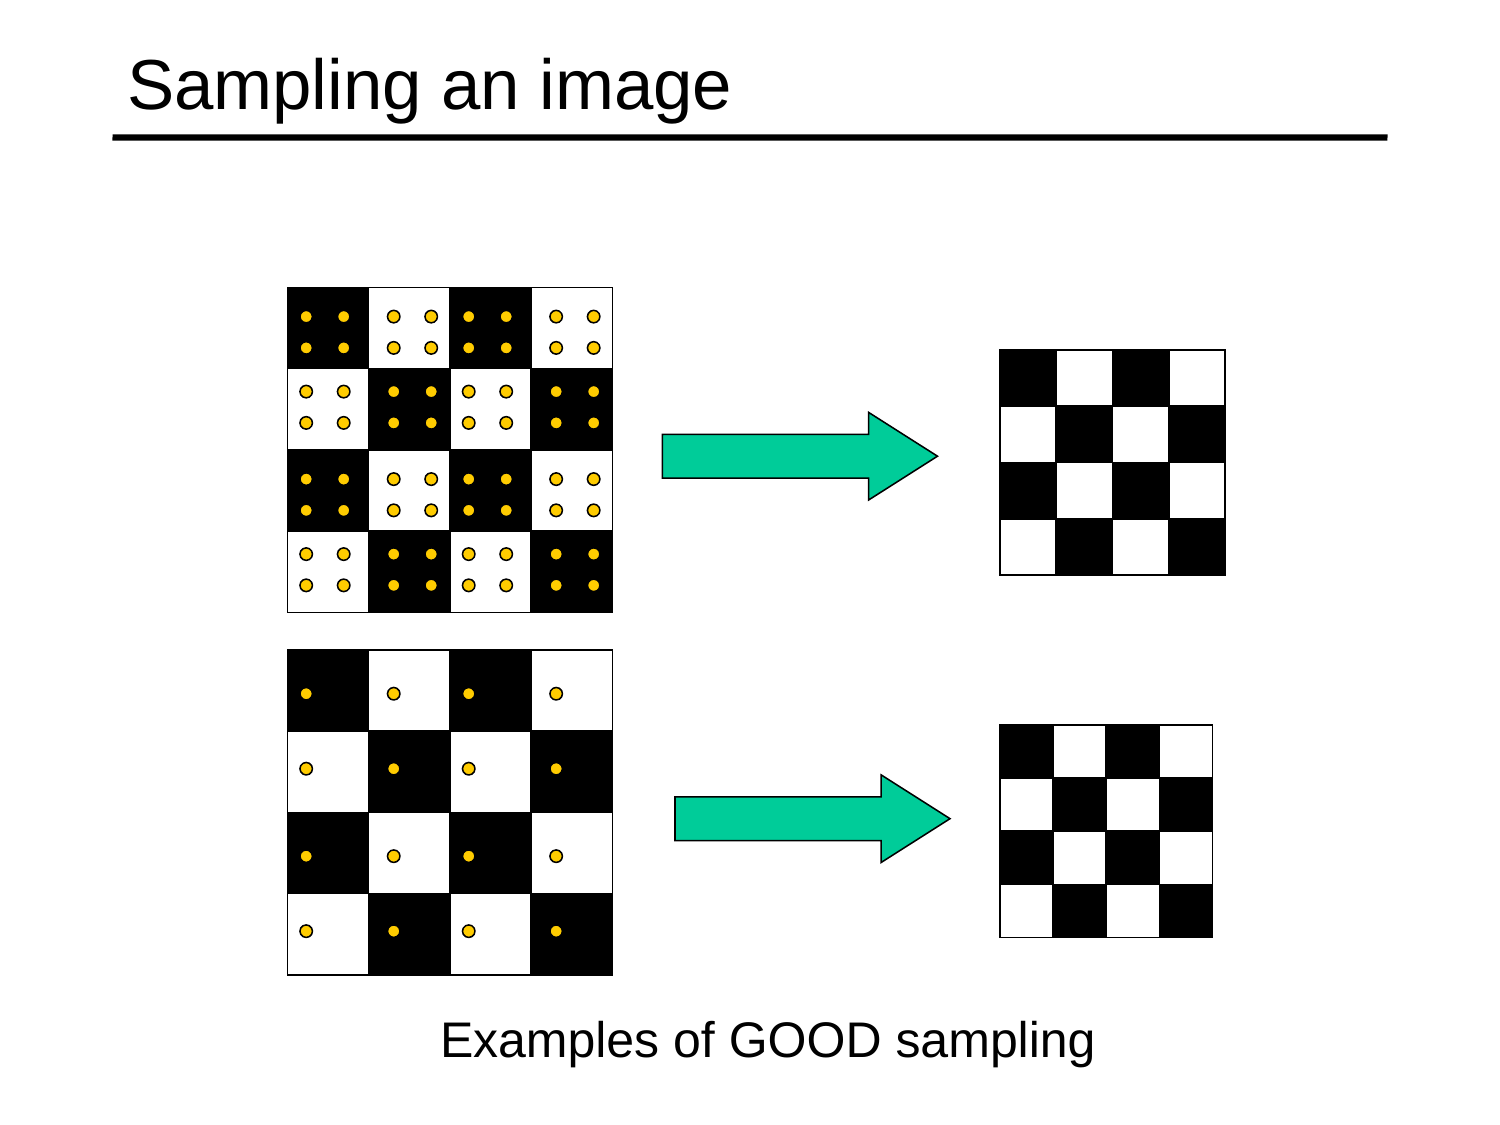

# Sampling an image

Examples of GOOD sampling